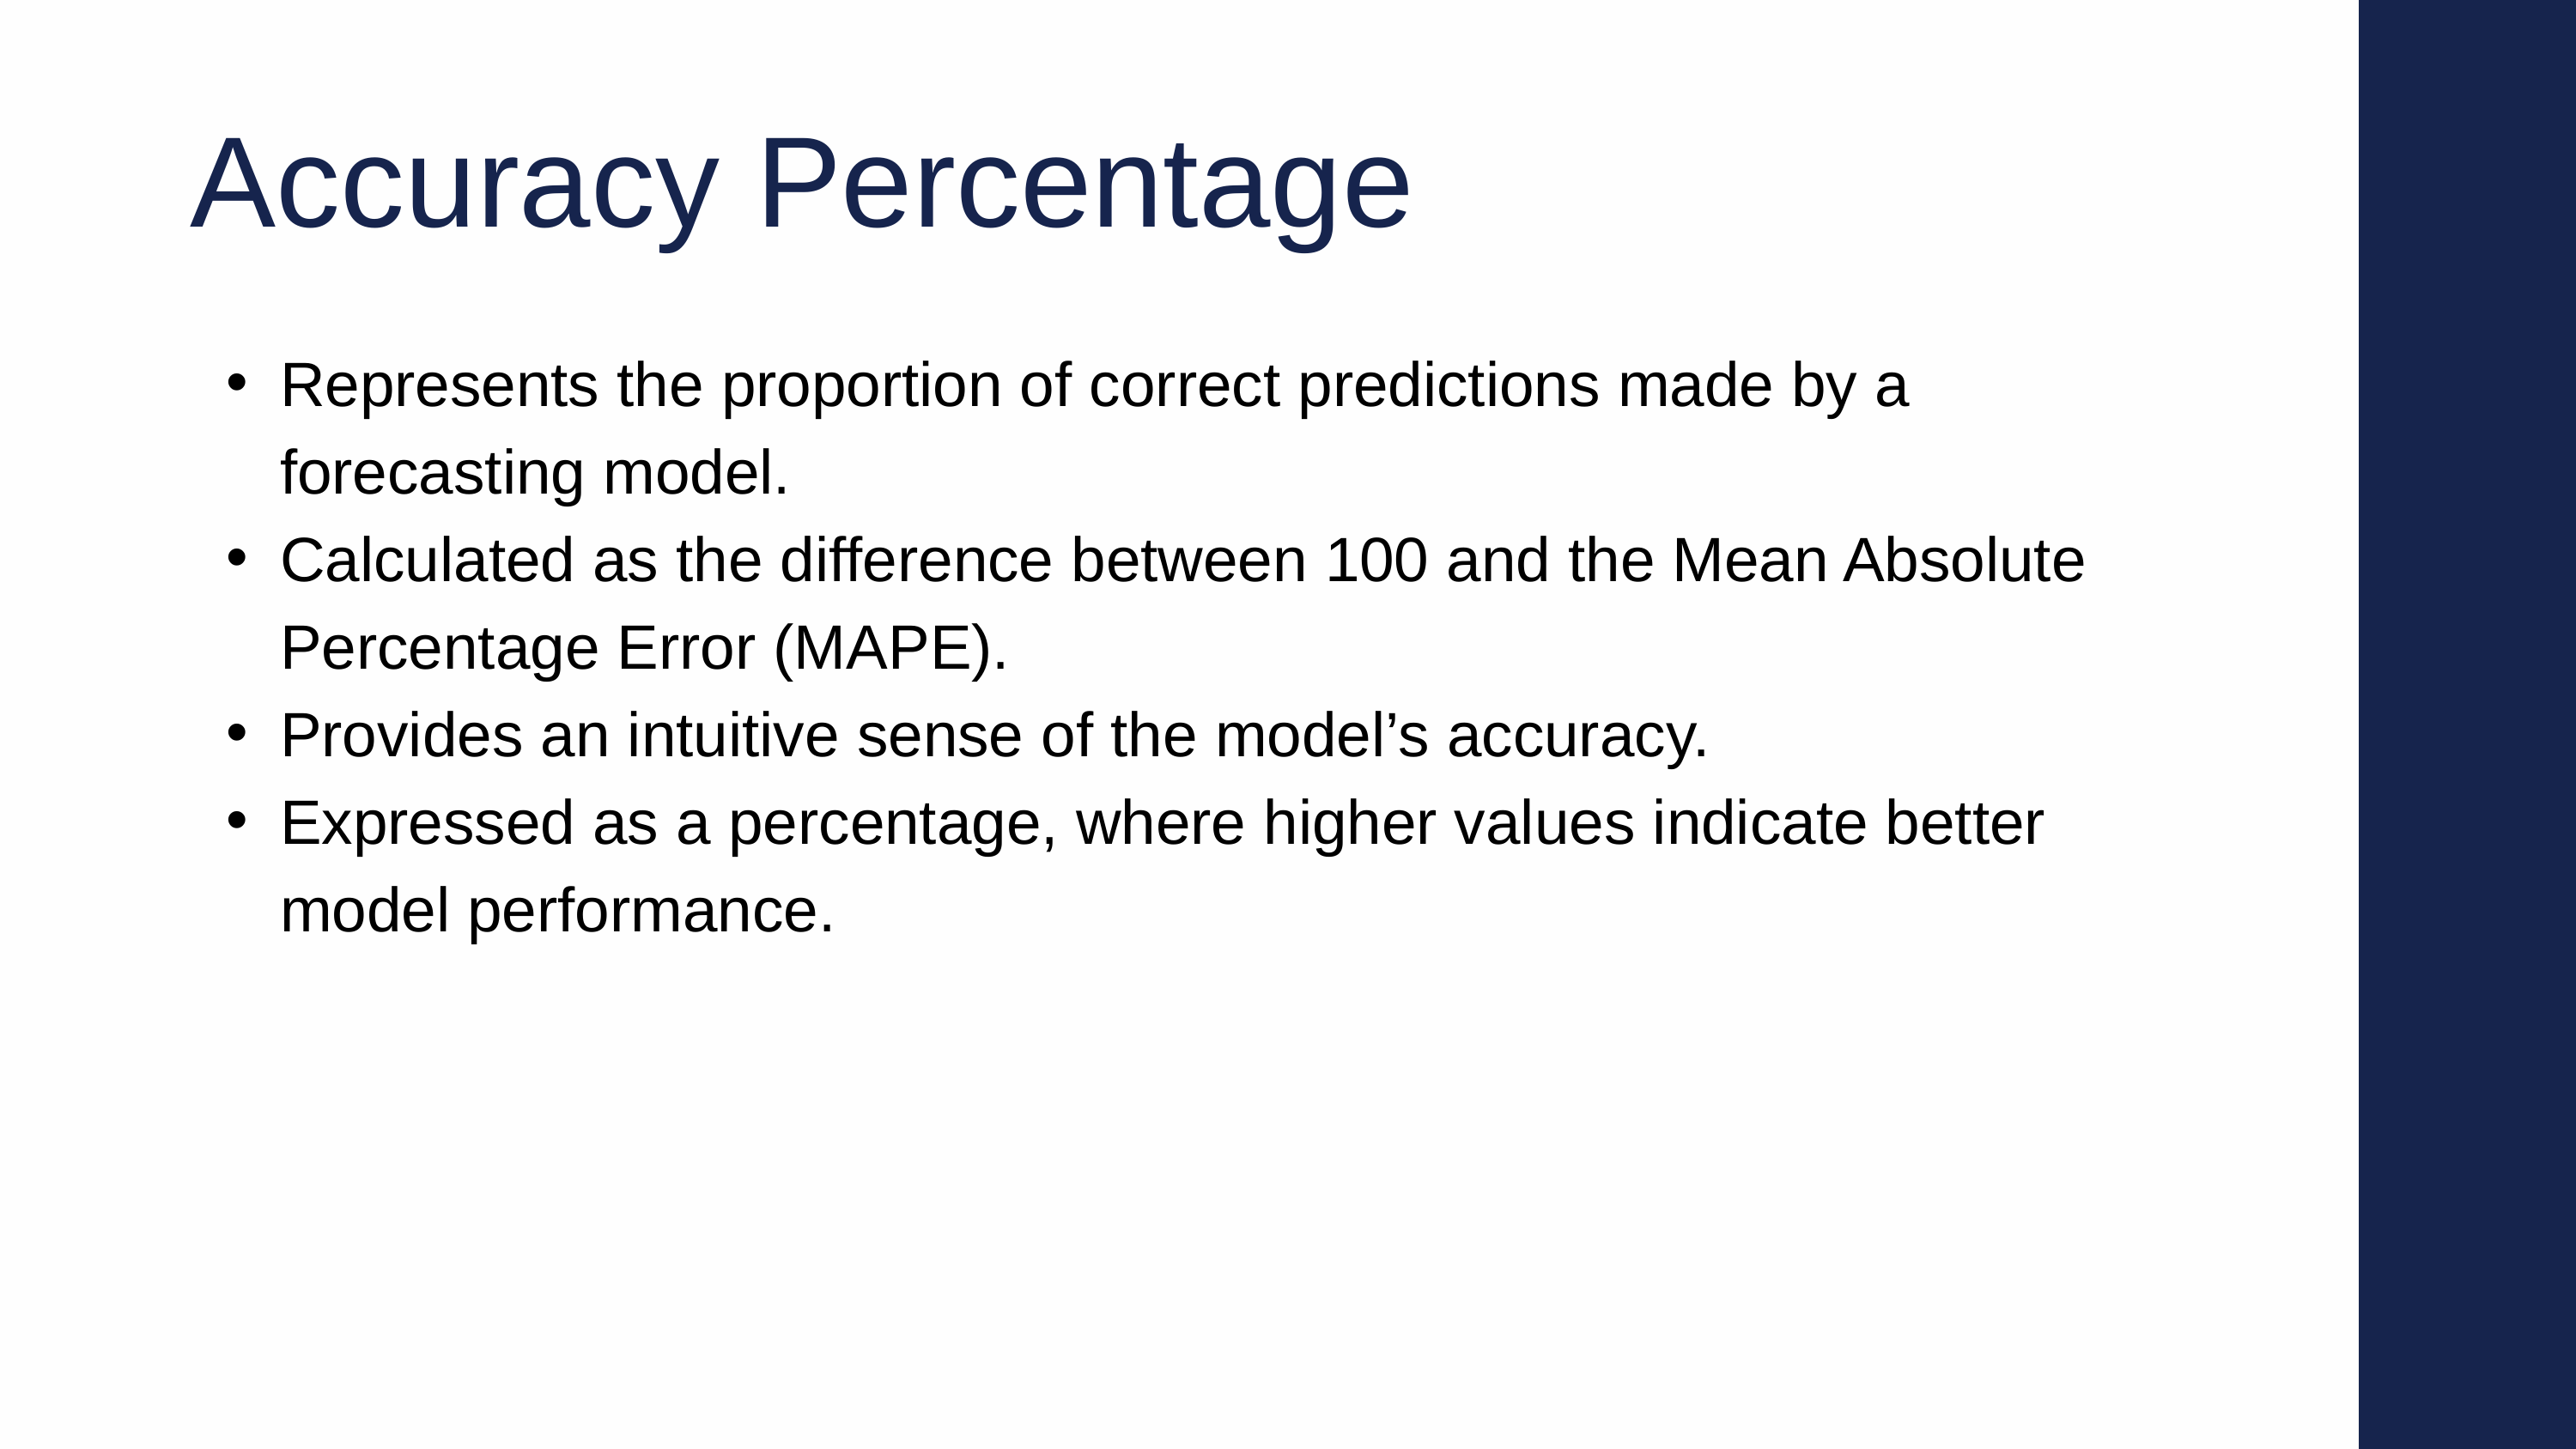

Accuracy Percentage
Represents the proportion of correct predictions made by a forecasting model.
Calculated as the difference between 100 and the Mean Absolute Percentage Error (MAPE).
Provides an intuitive sense of the model’s accuracy.
Expressed as a percentage, where higher values indicate better model performance.